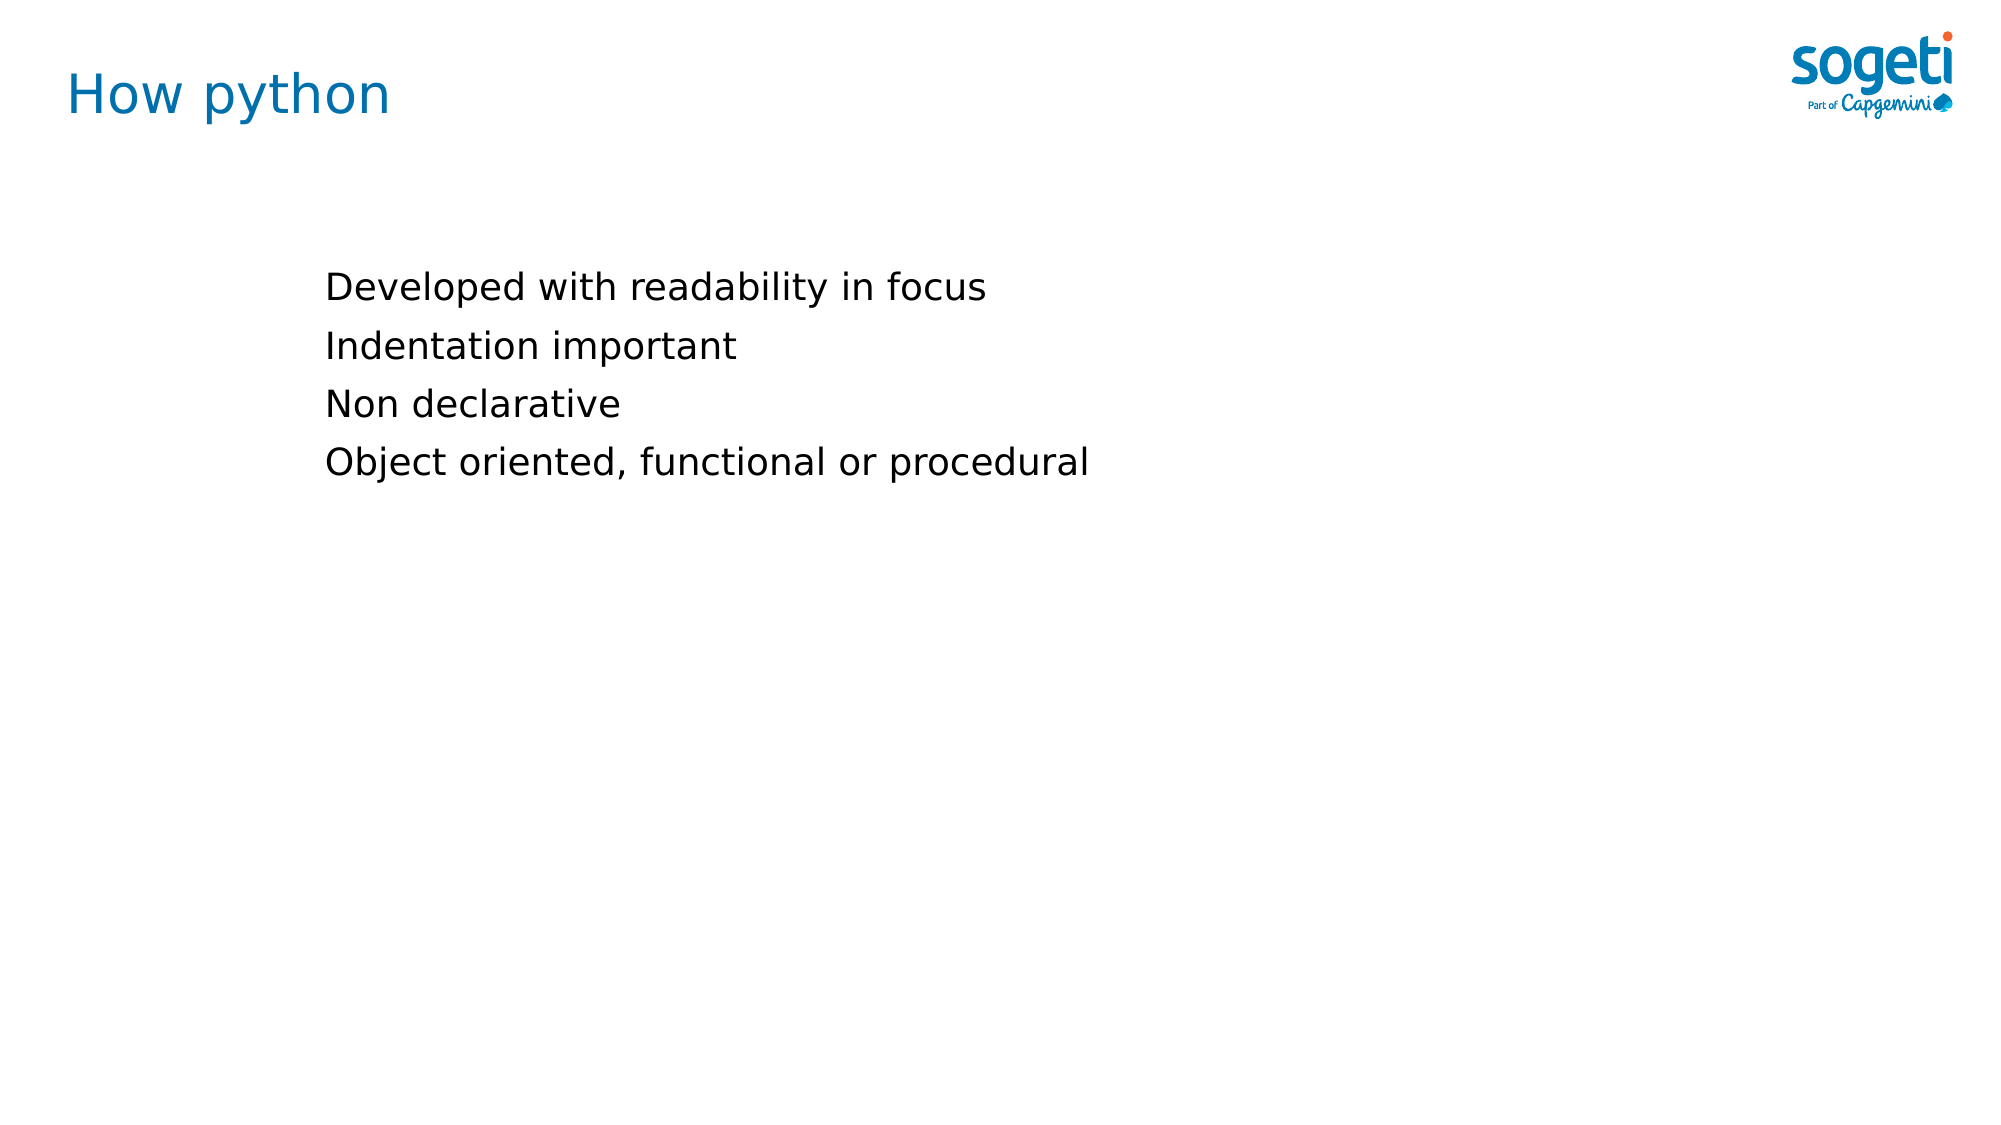

# How python
Developed with readability in focus
Indentation important
Non declarative
Object oriented, functional or procedural